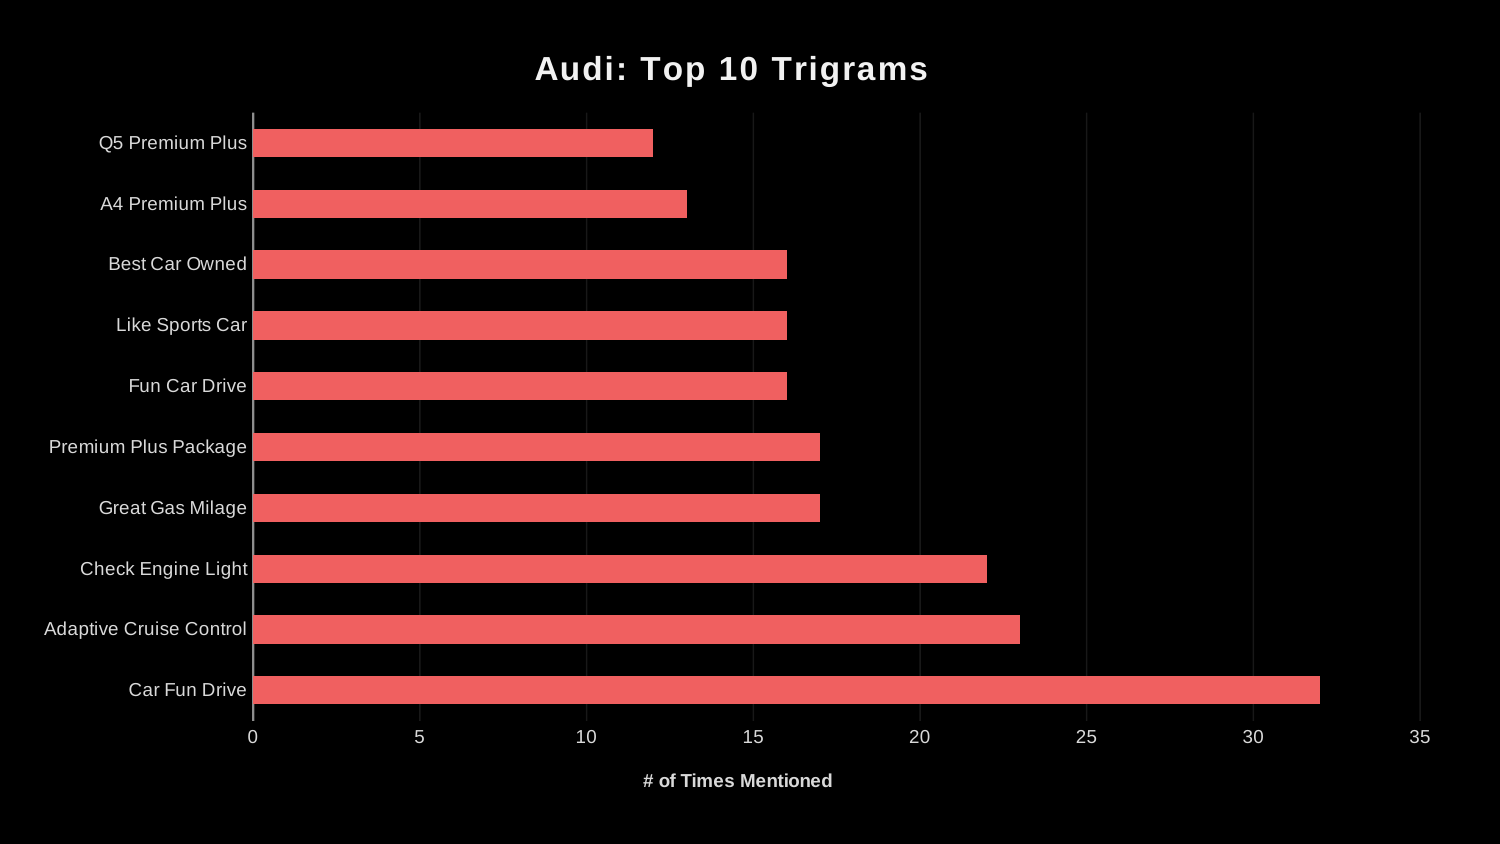

### Chart: Audi: Top 10 Trigrams

| Category | # Times Mentioned |
|---|---|
| Car Fun Drive | 32.0 |
| Adaptive Cruise Control | 23.0 |
| Check Engine Light | 22.0 |
| Great Gas Milage | 17.0 |
| Premium Plus Package | 17.0 |
| Fun Car Drive | 16.0 |
| Like Sports Car | 16.0 |
| Best Car Owned | 16.0 |
| A4 Premium Plus | 13.0 |
| Q5 Premium Plus | 12.0 |